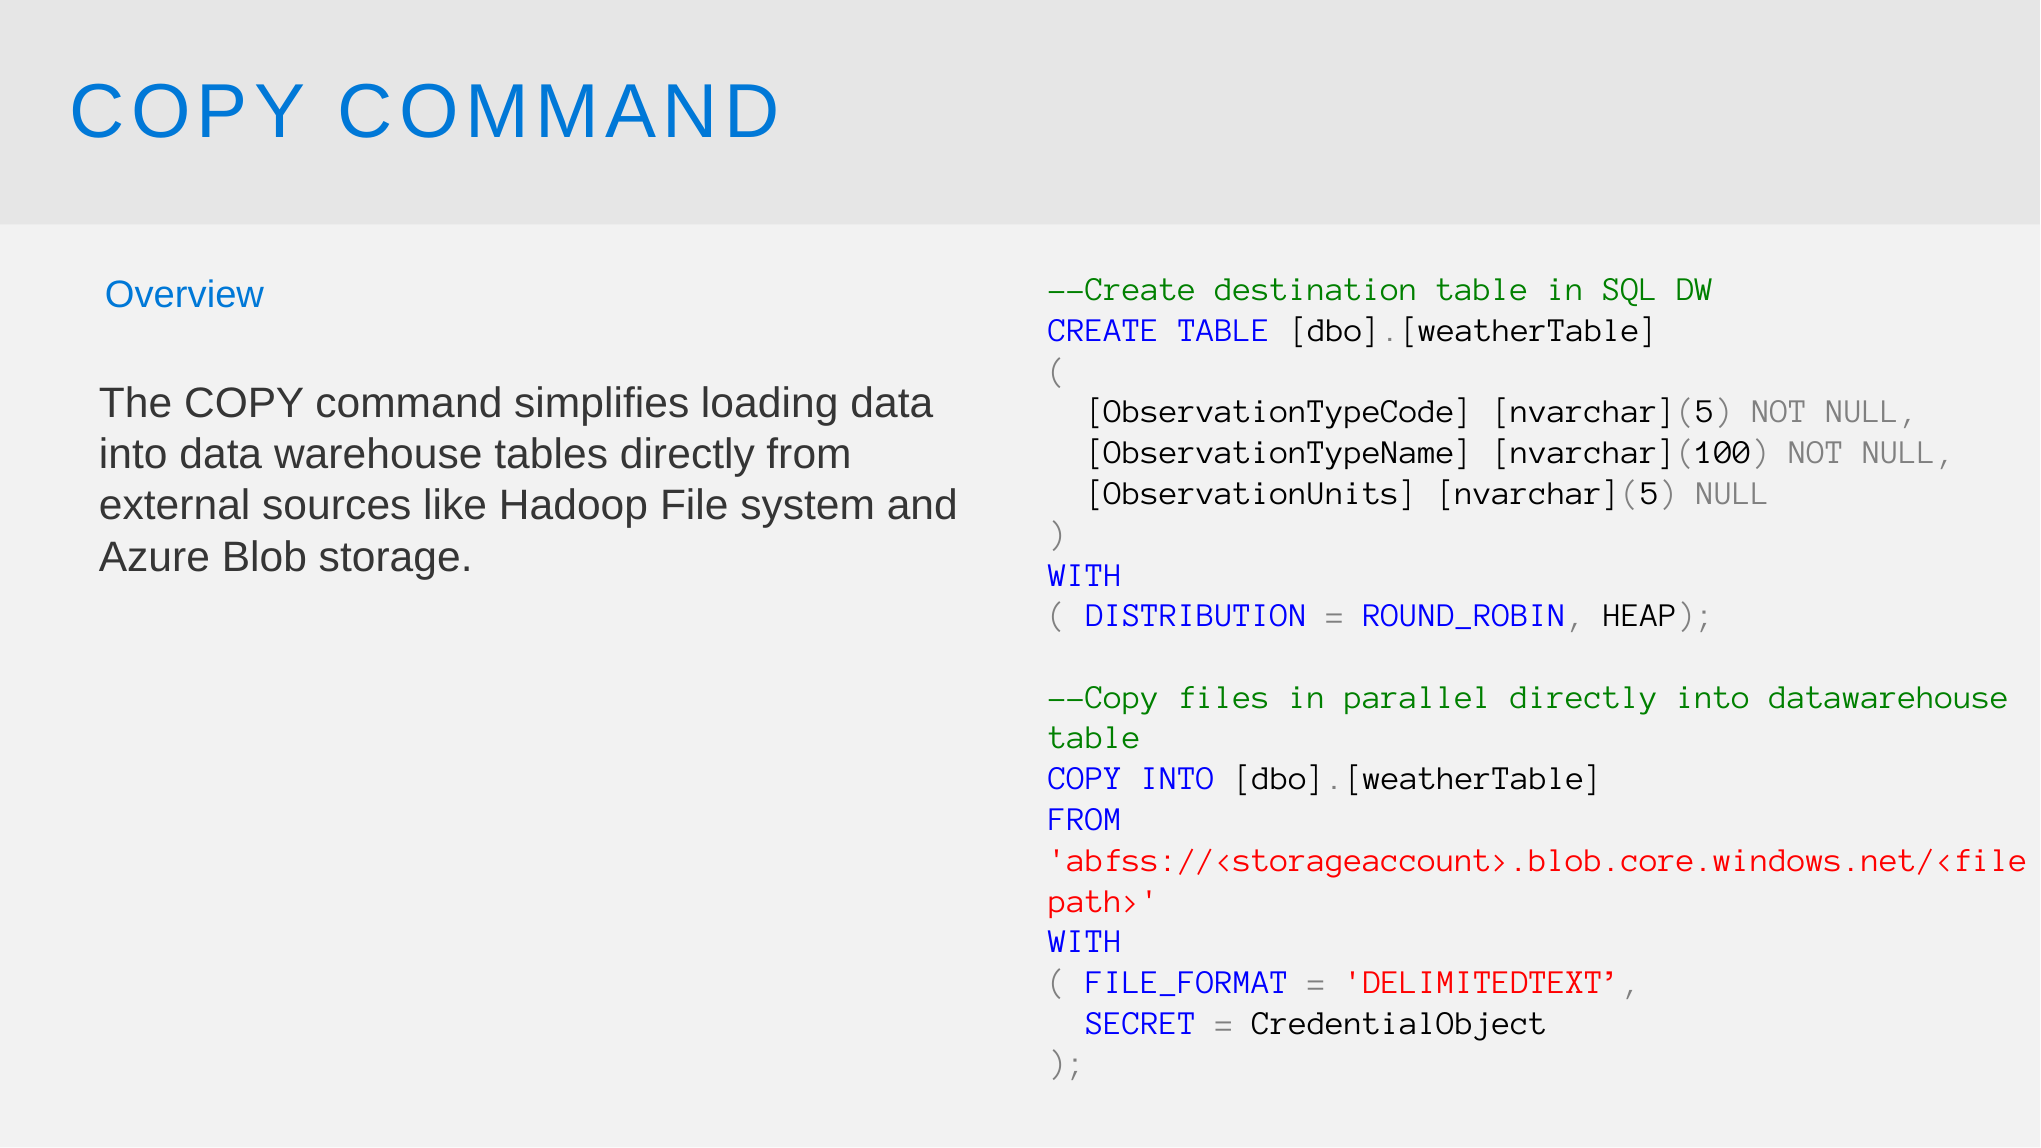

Copy command
--Create destination table in SQL DW
CREATE TABLE [dbo].[weatherTable]
(
  [ObservationTypeCode] [nvarchar](5) NOT NULL,
  [ObservationTypeName] [nvarchar](100) NOT NULL,
  [ObservationUnits] [nvarchar](5) NULL
)
WITH
( DISTRIBUTION = ROUND_ROBIN, HEAP);

--Copy files in parallel directly into datawarehouse table
COPY INTO [dbo].[weatherTable]
FROM 'abfss://<storageaccount>.blob.core.windows.net/<filepath>'
WITH
( FILE_FORMAT = 'DELIMITEDTEXT’,
  SECRET = CredentialObject
);
Overview
The COPY command simplifies loading data into data warehouse tables directly from external sources like Hadoop File system and Azure Blob storage.